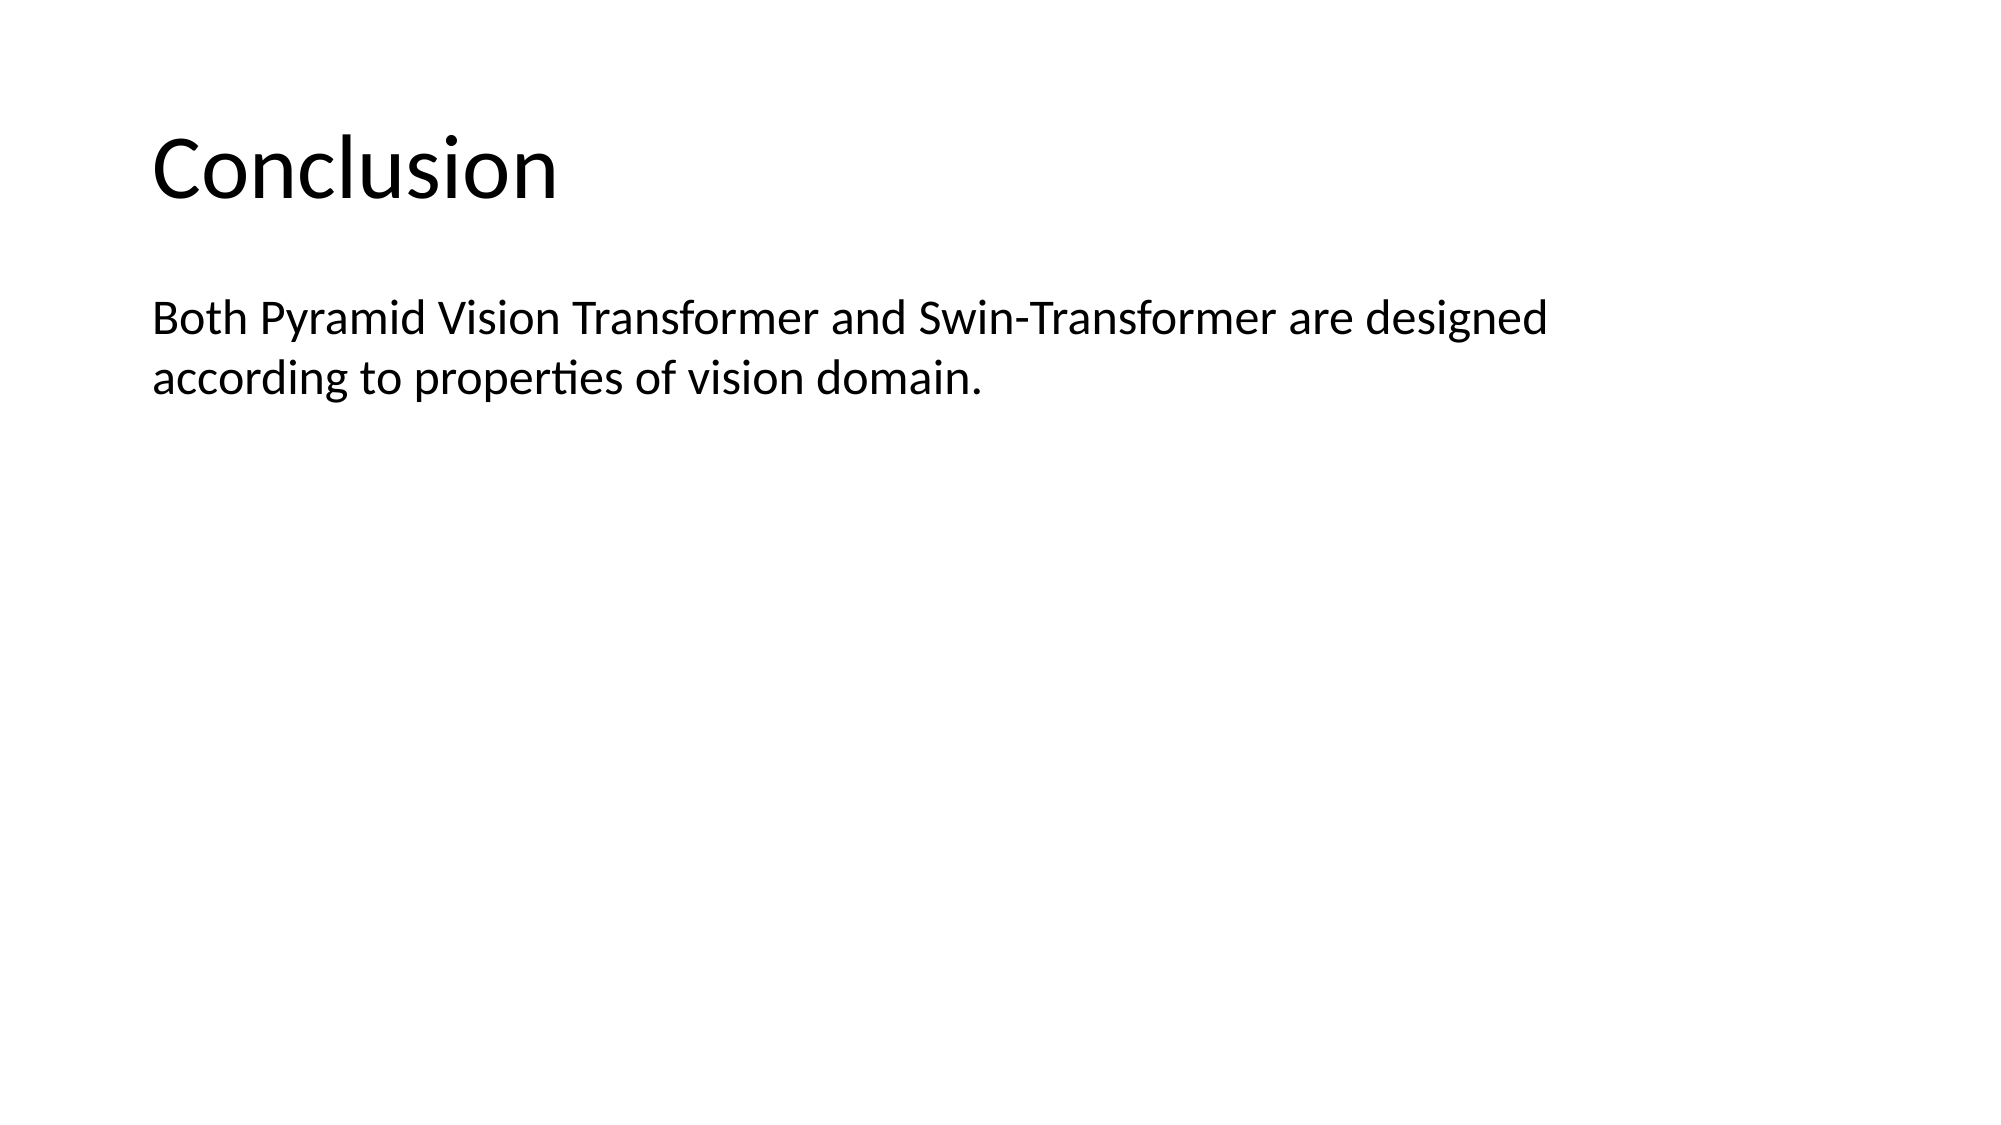

# Conclusion
Both Pyramid Vision Transformer and Swin-Transformer are designed according to properties of vision domain.